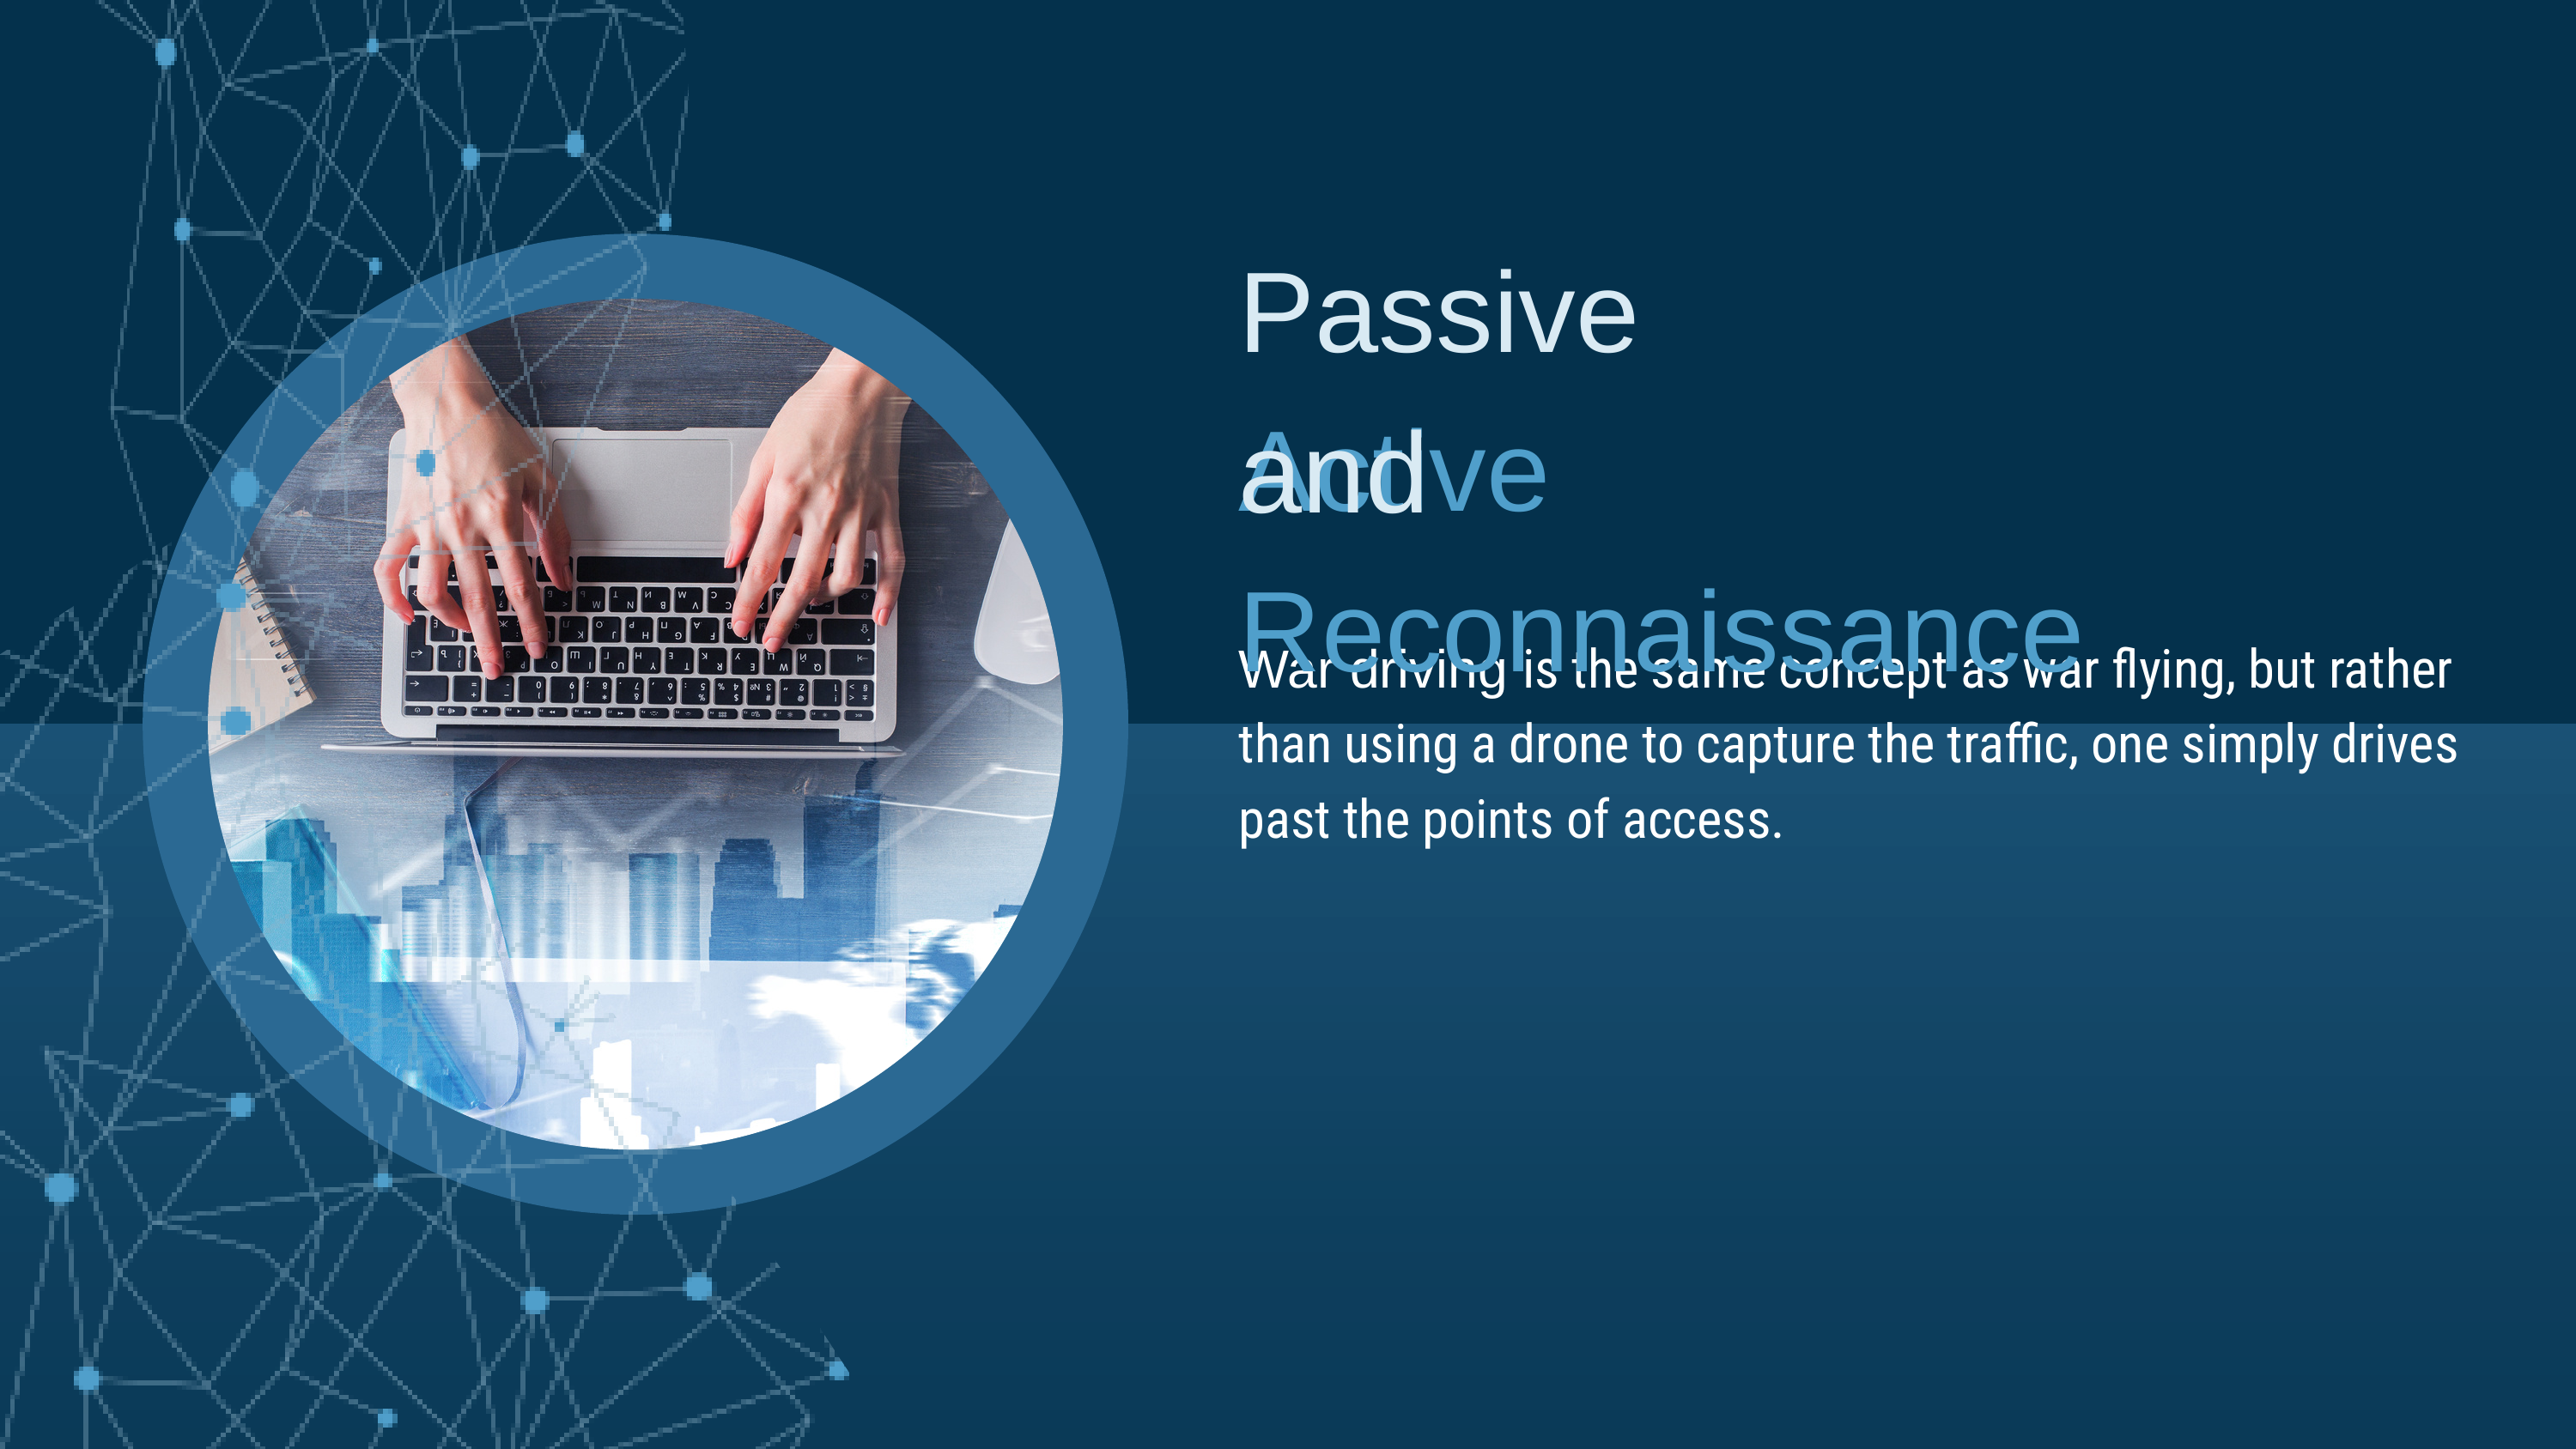

Passive and

Active Reconnaissance
War driving is the same concept as war flying, but rather than using a drone to capture the traffic, one simply drives past the points of access.